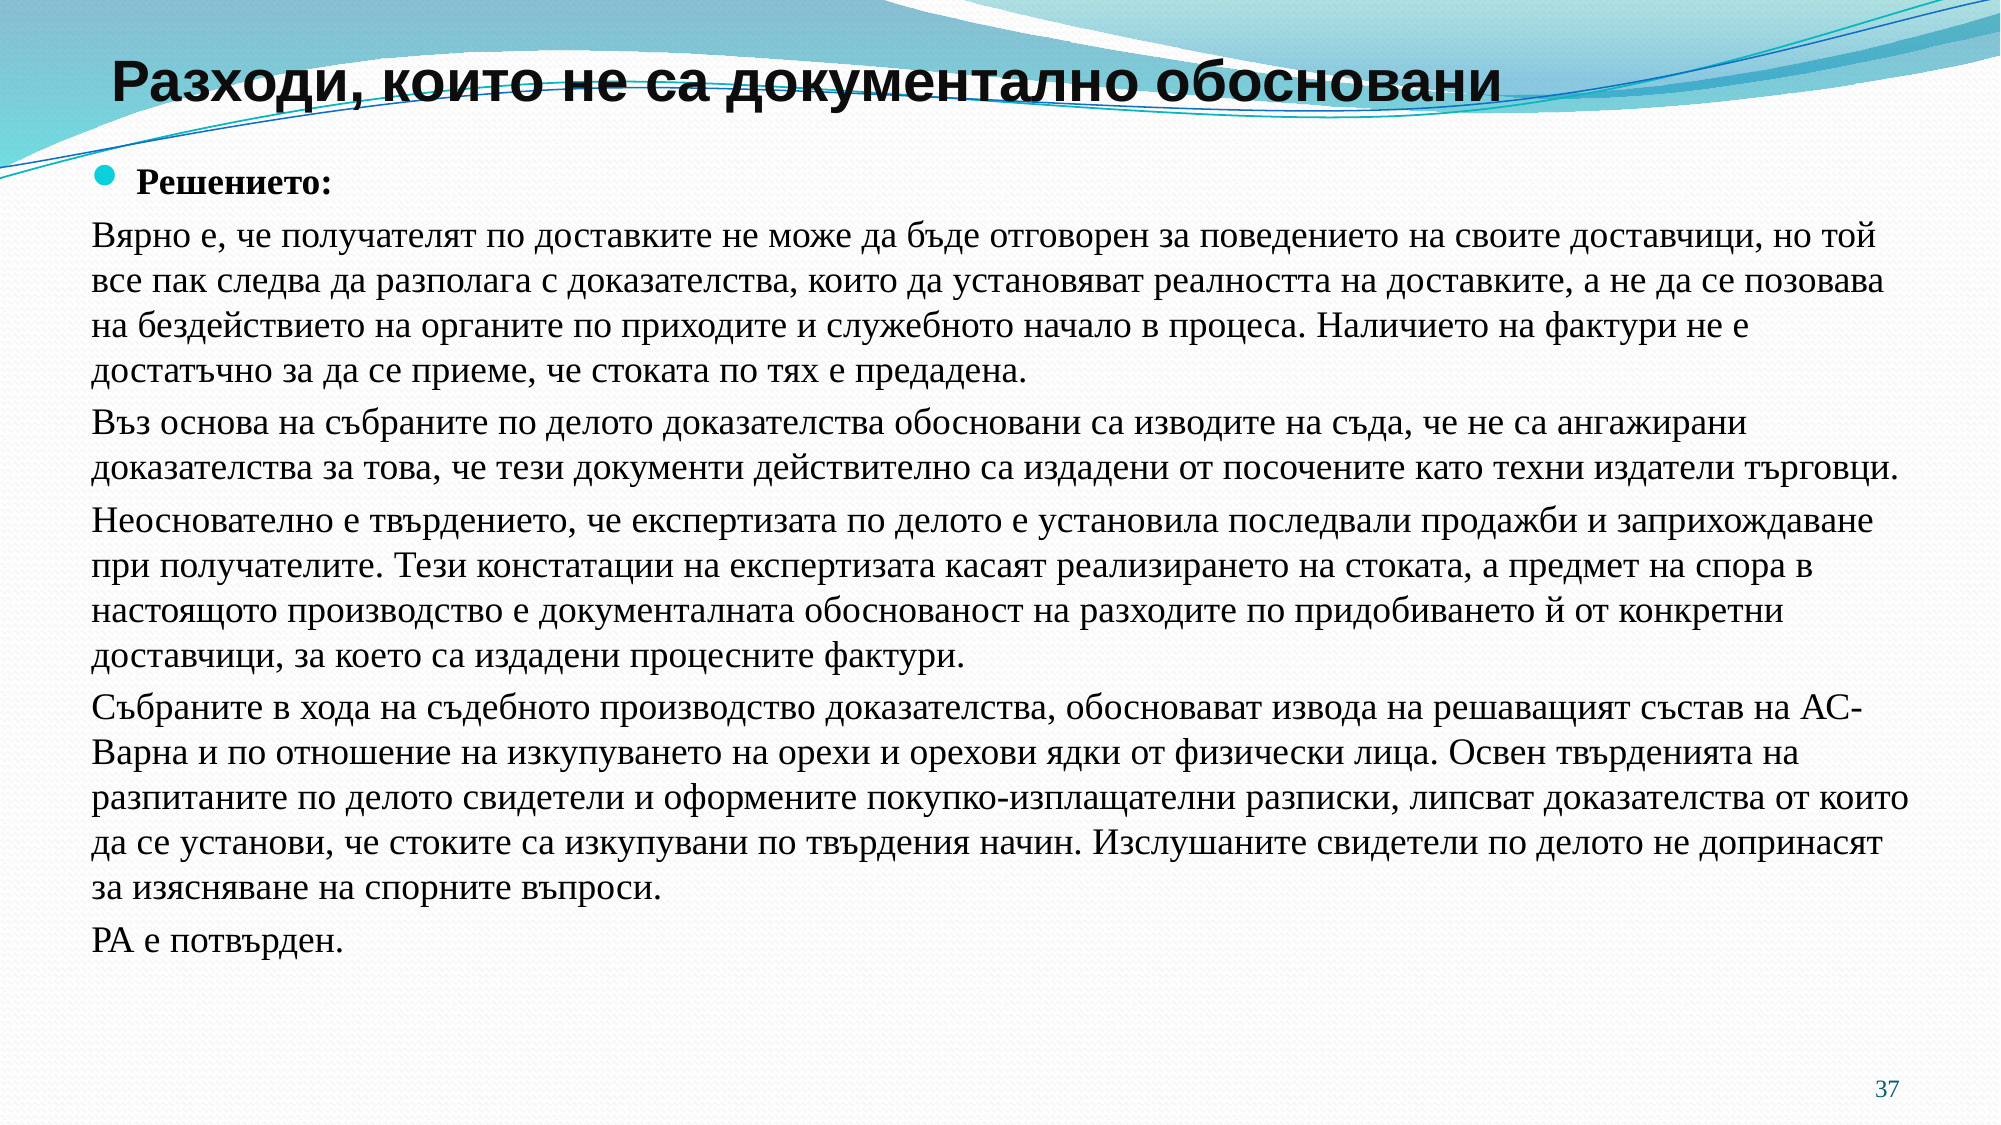

# Разходи, които не са документално обосновани
Решението:
Вярно е, че получателят по доставките не може да бъде отговорен за поведението на своите доставчици, но той все пак следва да разполага с доказателства, които да установяват реалността на доставките, а не да се позовава на бездействието на органите по приходите и служебното начало в процеса. Наличието на фактури не е достатъчно за да се приеме, че стоката по тях е предадена.
Въз основа на събраните по делото доказателства обосновани са изводите на съда, че не са ангажирани доказателства за това, че тези документи действително са издадени от посочените като техни издатели търговци.
Неоснователно е твърдението, че експертизата по делото е установила последвали продажби и заприхождаване при получателите. Тези констатации на експертизата касаят реализирането на стоката, а предмет на спора в настоящото производство е документалната обоснованост на разходите по придобиването й от конкретни доставчици, за което са издадени процесните фактури.
Събраните в хода на съдебното производство доказателства, обосновават извода на решаващият състав на АС-Варна и по отношение на изкупуването на орехи и орехови ядки от физически лица. Освен твърденията на разпитаните по делото свидетели и оформените покупко-изплащателни разписки, липсват доказателства от които да се установи, че стоките са изкупувани по твърдения начин. Изслушаните свидетели по делото не допринасят за изясняване на спорните въпроси.
РА е потвърден.

37